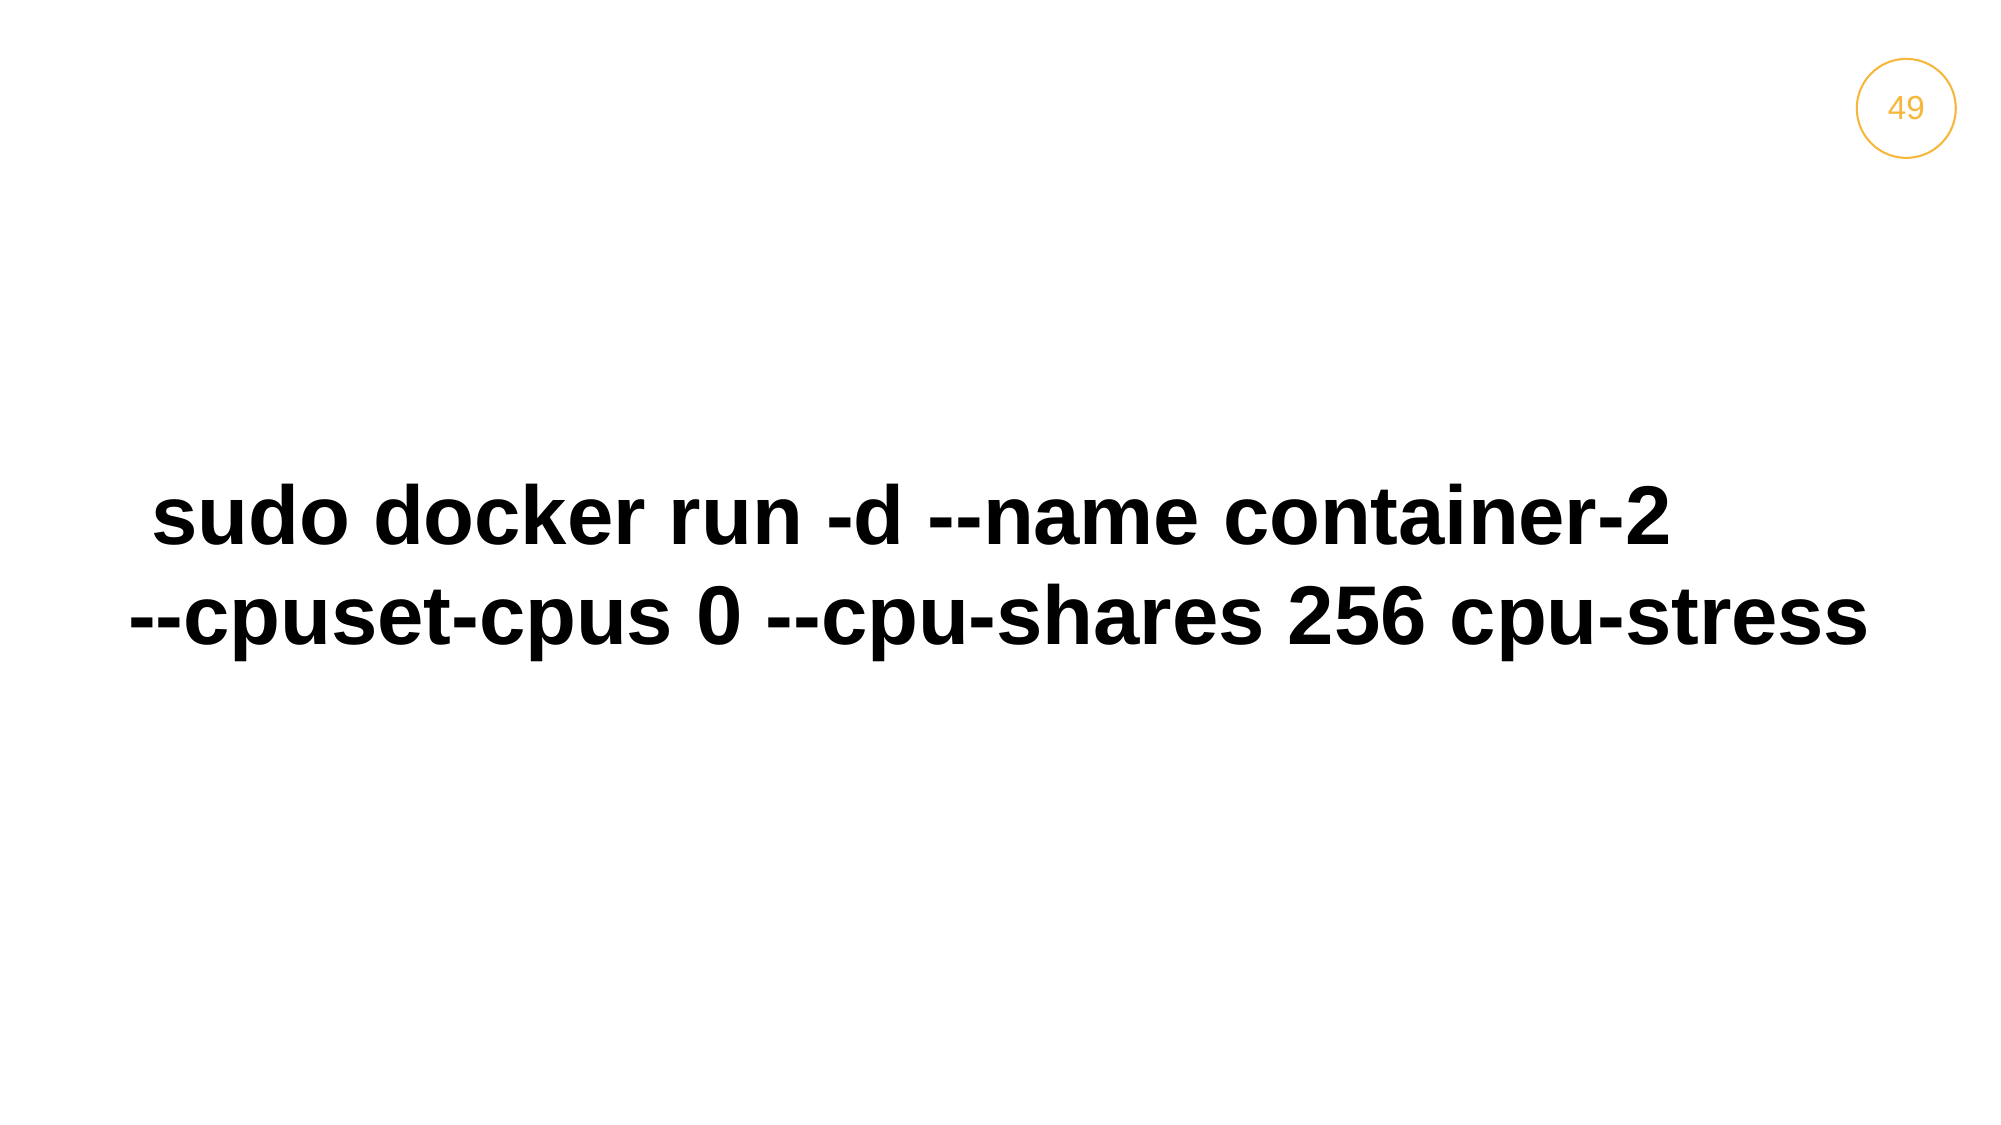

49
38
 sudo docker run -d --name container-2
--cpuset-cpus 0 --cpu-shares 256 cpu-stress